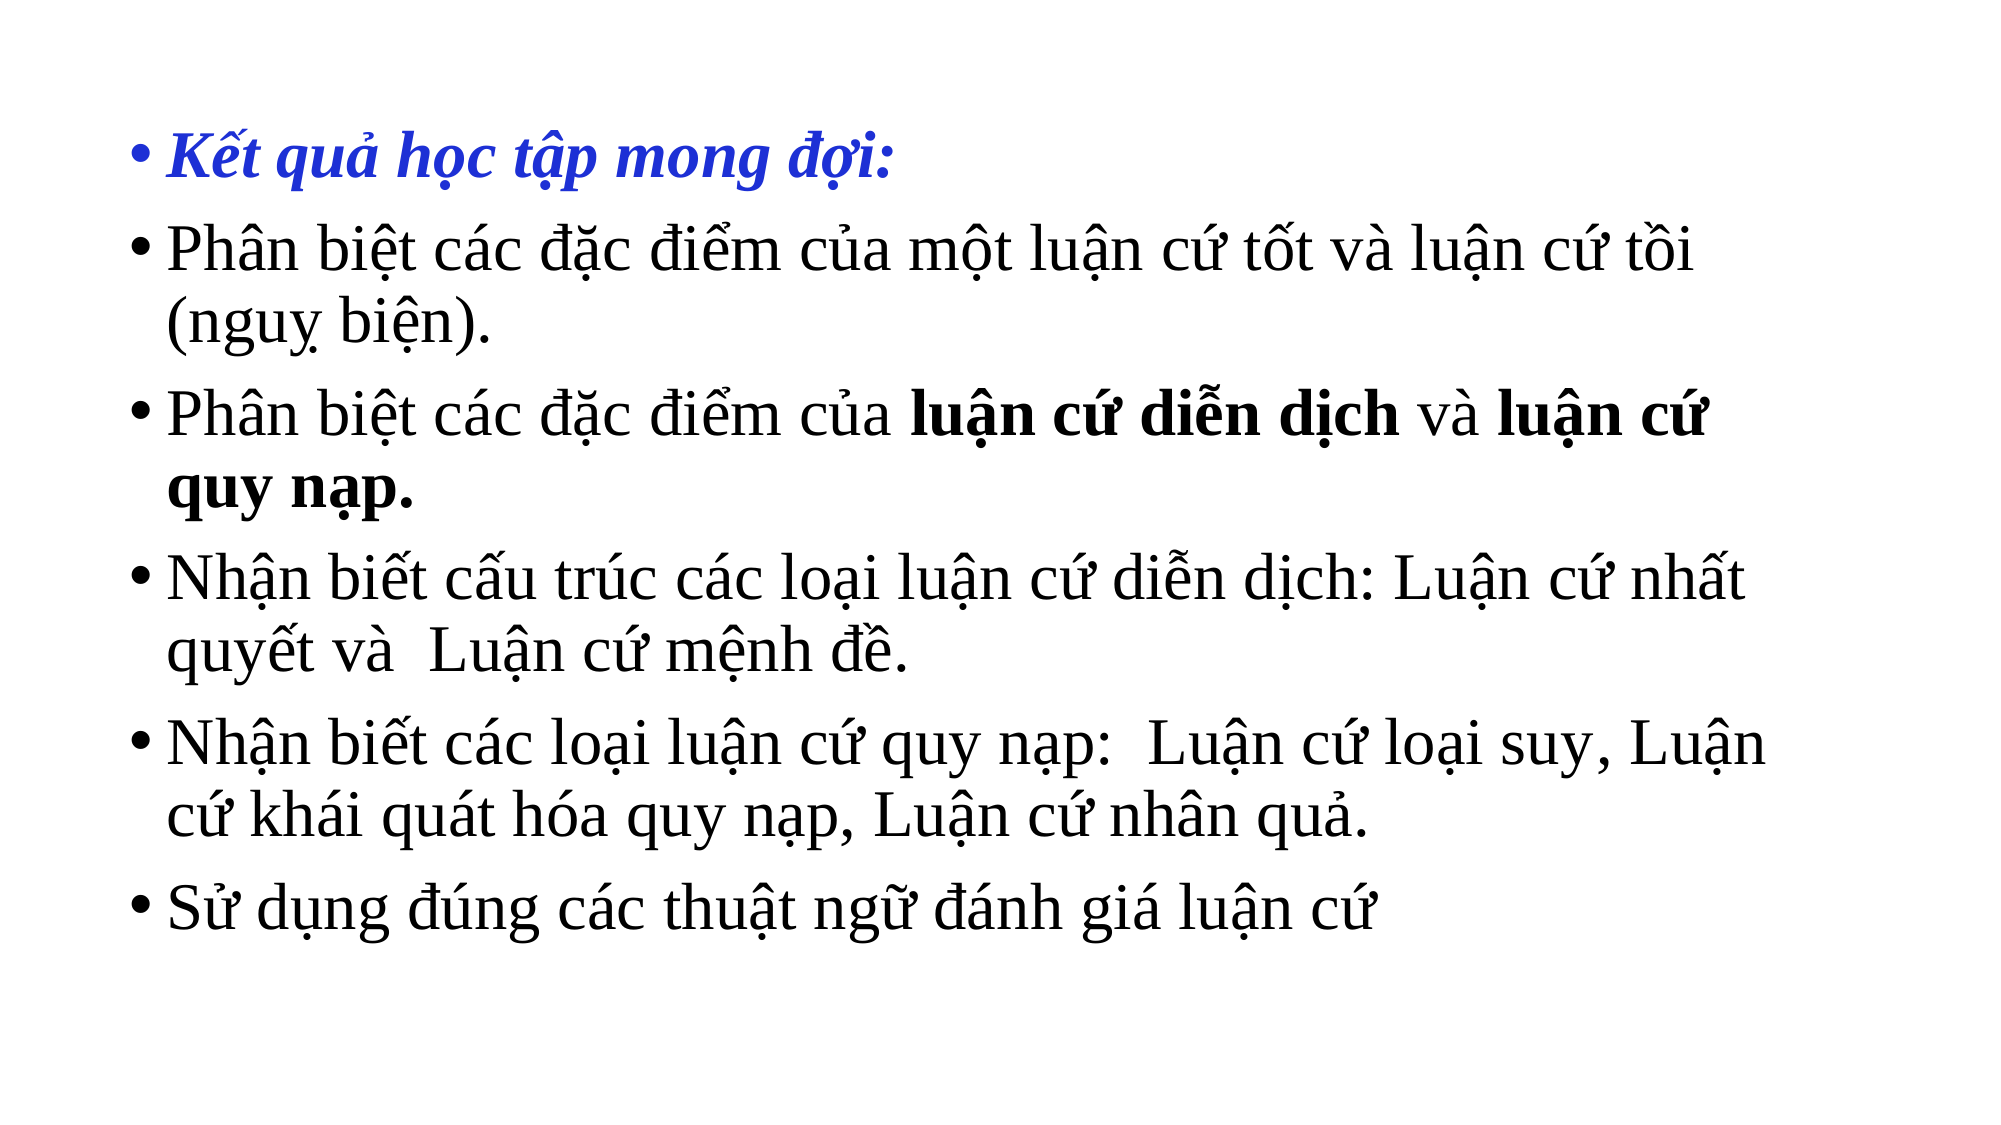

Kết quả học tập mong đợi:
Phân biệt các đặc điểm của một luận cứ tốt và luận cứ tồi (nguỵ biện).
Phân biệt các đặc điểm của luận cứ diễn dịch và luận cứ quy nạp.
Nhận biết cấu trúc các loại luận cứ diễn dịch: Luận cứ nhất quyết và  Luận cứ mệnh đề.
Nhận biết các loại luận cứ quy nạp:  Luận cứ loại suy, Luận cứ khái quát hóa quy nạp, Luận cứ nhân quả.
Sử dụng đúng các thuật ngữ đánh giá luận cứ
TƯ DUY BIỆN LUẬN
Giảng viên: TS. NGUYỄN THỊ THU HIỀN